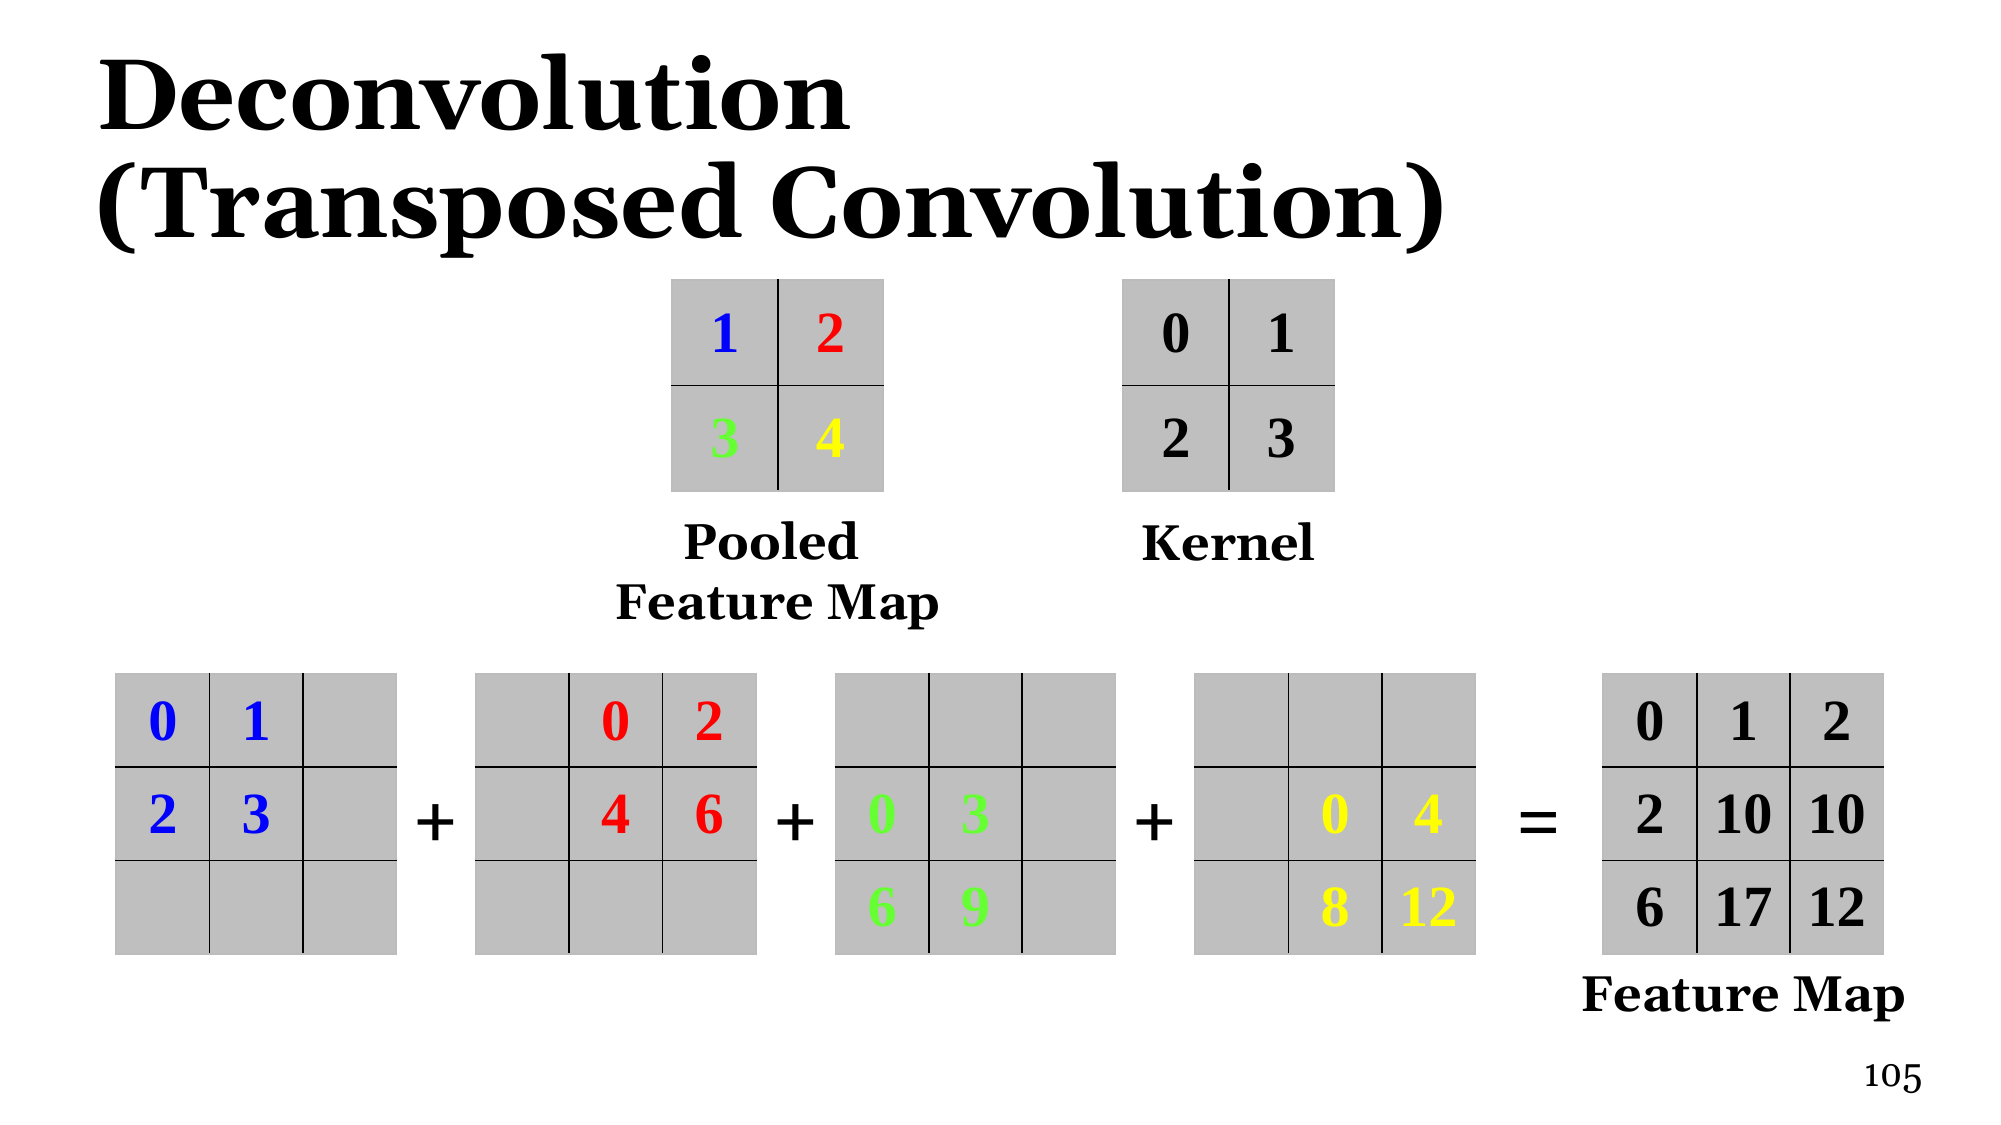

# Deconvolution (Transposed Convolution)
| 1 | 2 |
| --- | --- |
| 3 | 4 |
| 0 | 1 |
| --- | --- |
| 2 | 3 |

Pooled
Feature Map
Kernel
| 0 | 1 |  |
| --- | --- | --- |
| 2 | 3 |  |
|  |  |  |
|  | 0 | 2 |
| --- | --- | --- |
|  | 4 | 6 |
|  |  |  |
|  |  |  |
| --- | --- | --- |
| 0 | 3 |  |
| 6 | 9 |  |
|  |  |  |
| --- | --- | --- |
|  | 0 | 4 |
|  | 8 | 12 |
| 0 | 1 | 2 |
| --- | --- | --- |
| 2 | 10 | 10 |
| 6 | 17 | 12 |
+
+
+
=
Feature Map
105